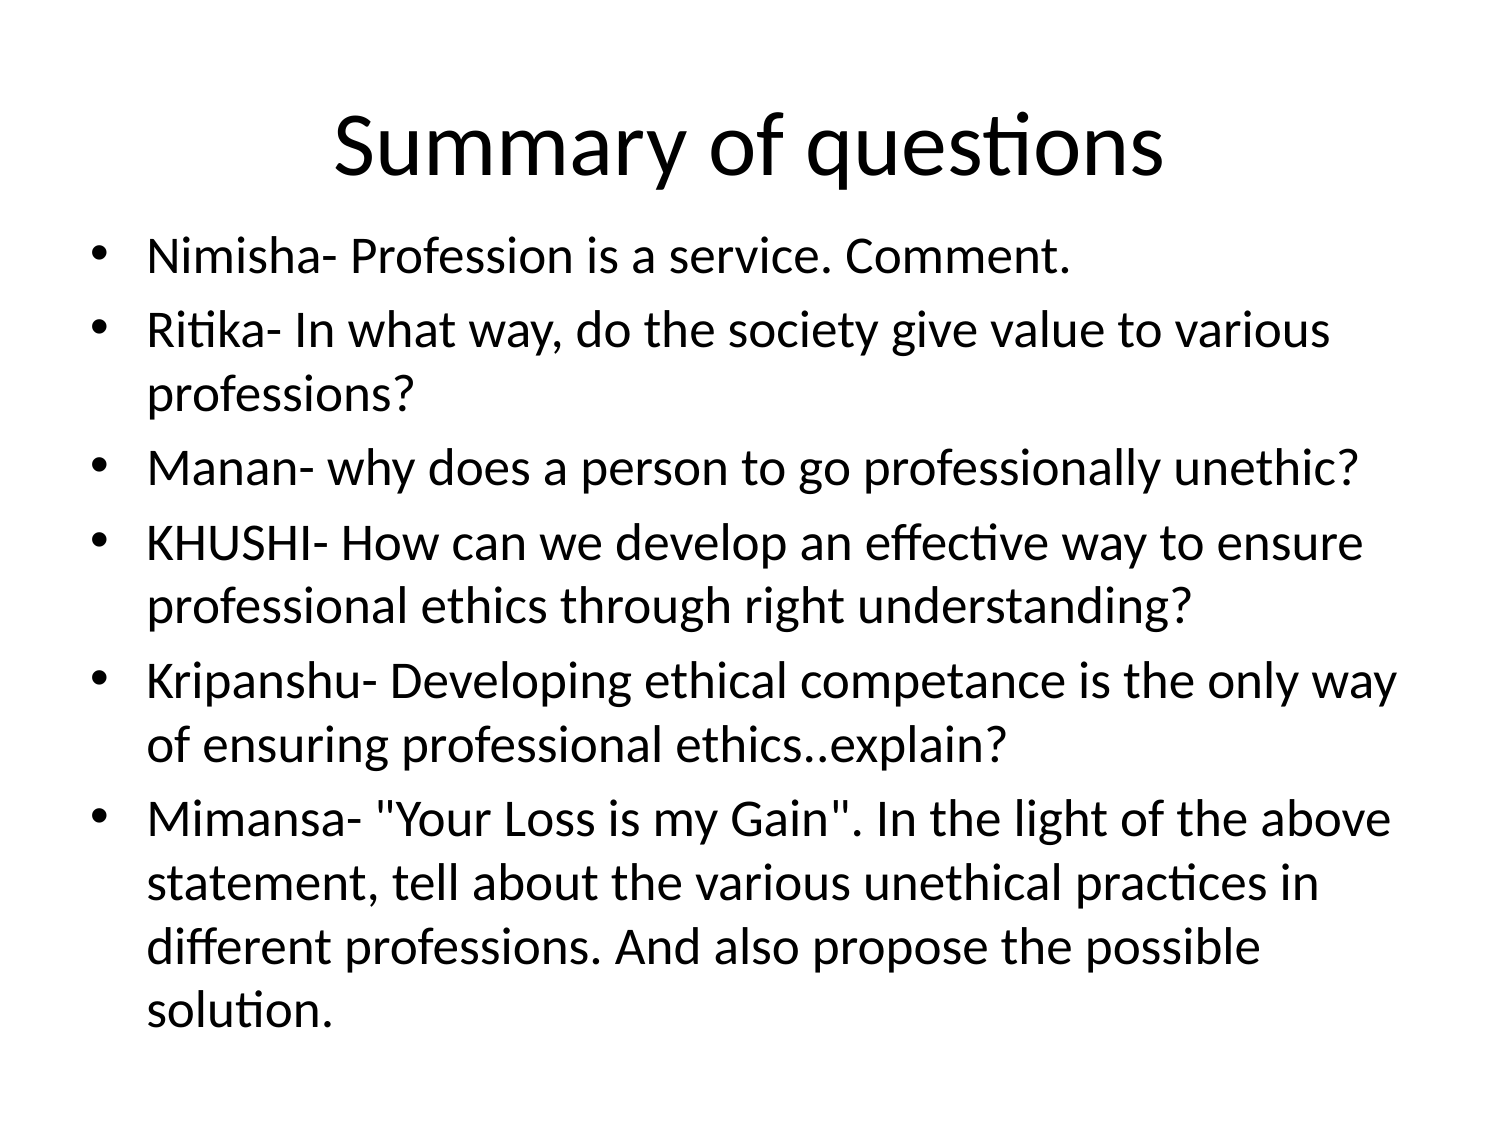

# Summary of questions
Nimisha- Profession is a service. Comment.
Ritika- In what way, do the society give value to various professions?
Manan- why does a person to go professionally unethic?
KHUSHI- How can we develop an effective way to ensure professional ethics through right understanding?
Kripanshu- Developing ethical competance is the only way of ensuring professional ethics..explain?
Mimansa- "Your Loss is my Gain". In the light of the above statement, tell about the various unethical practices in different professions. And also propose the possible solution.